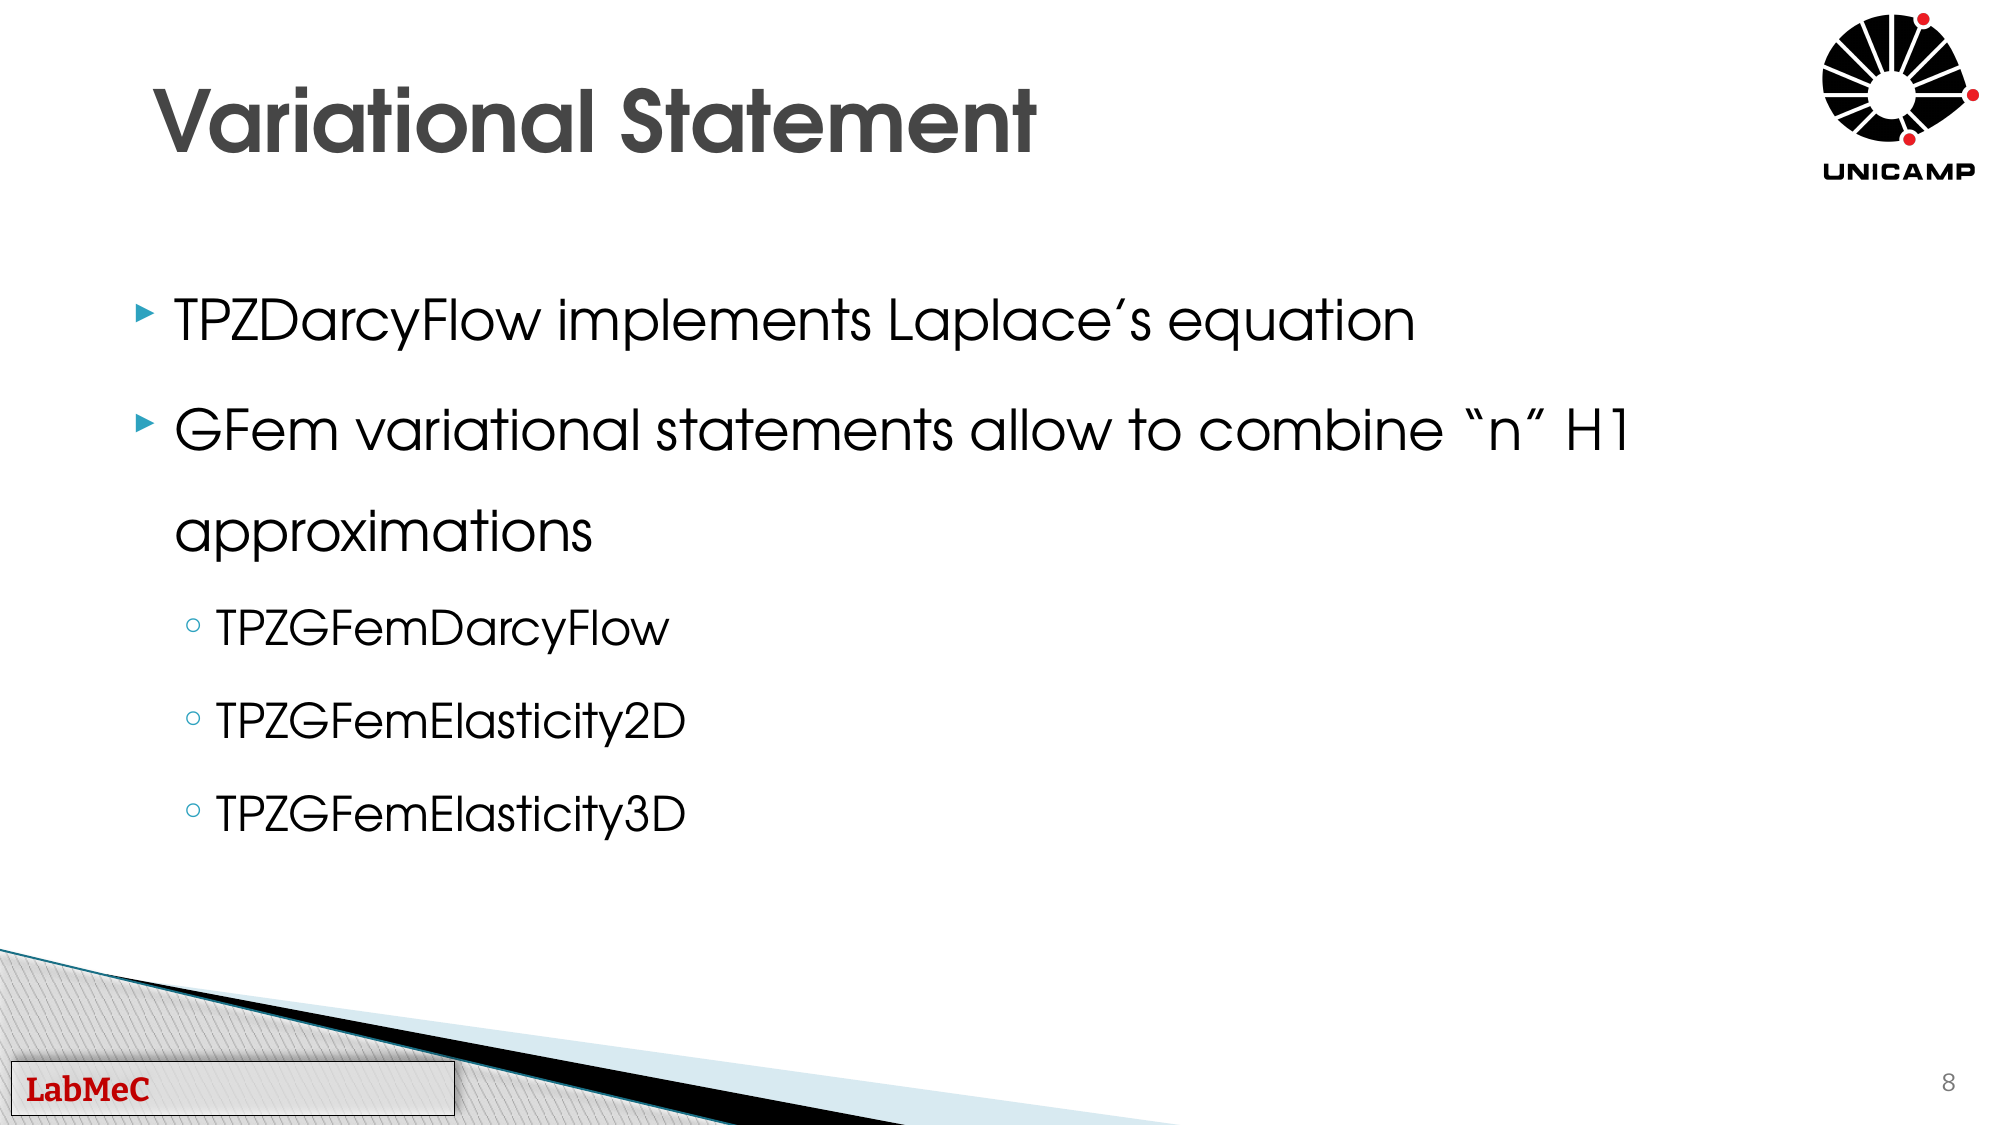

# Variational Statement
TPZDarcyFlow implements Laplace’s equation
GFem variational statements allow to combine “n” H1 approximations
TPZGFemDarcyFlow
TPZGFemElasticity2D
TPZGFemElasticity3D
8